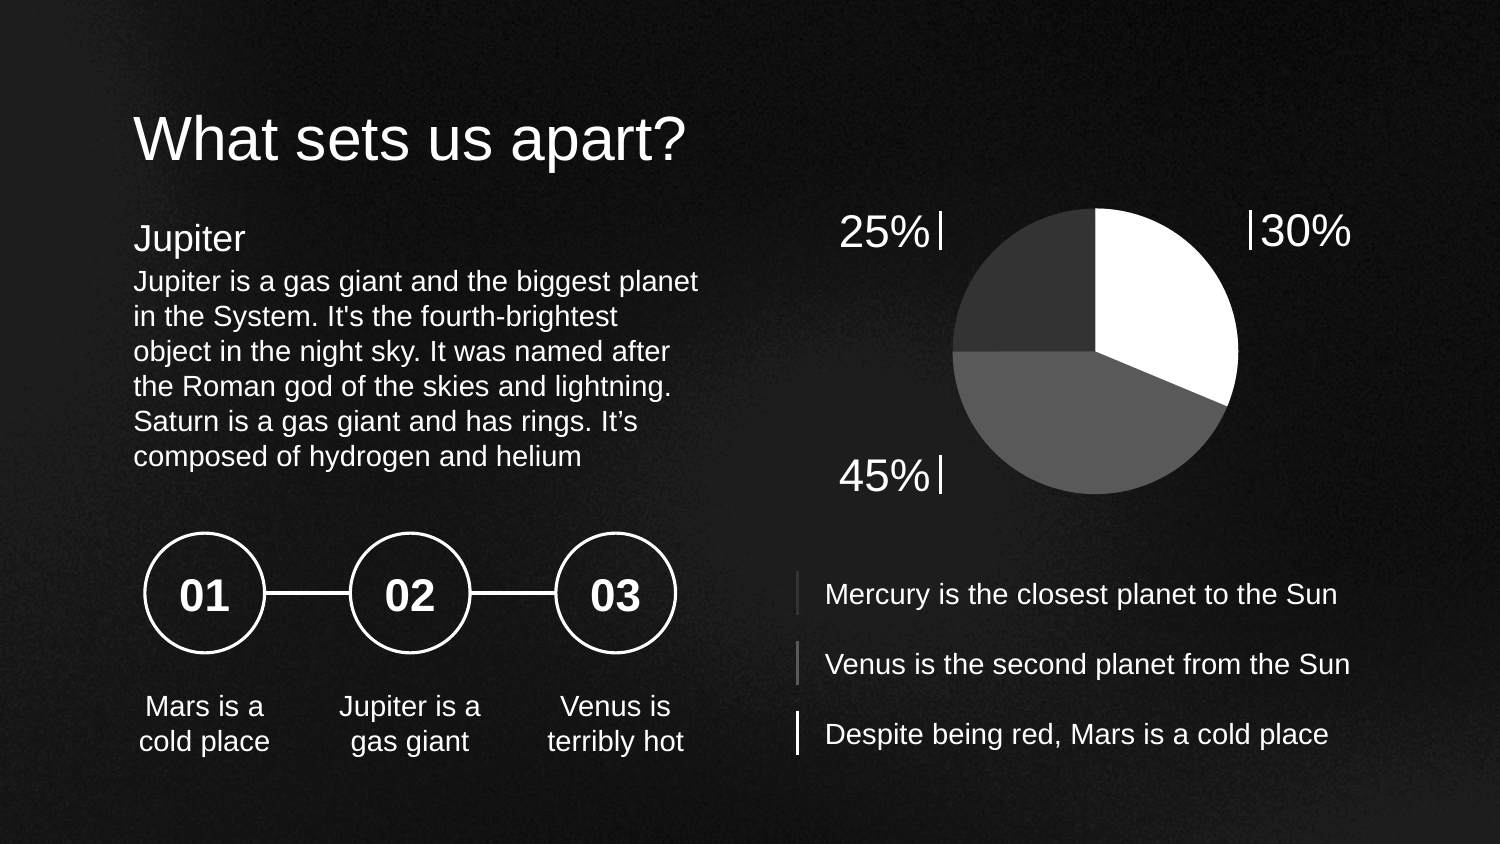

# What sets us apart?
Jupiter

30%
25%
Jupiter is a gas giant and the biggest planet in the System. It's the fourth-brightest object in the night sky. It was named after the Roman god of the skies and lightning. Saturn is a gas giant and has rings. It’s composed of hydrogen and helium
45%
01
02
03
Mercury is the closest planet to the Sun
Venus is the second planet from the Sun
Mars is a cold place
Jupiter is a gas giant
Venus is terribly hot
Despite being red, Mars is a cold place